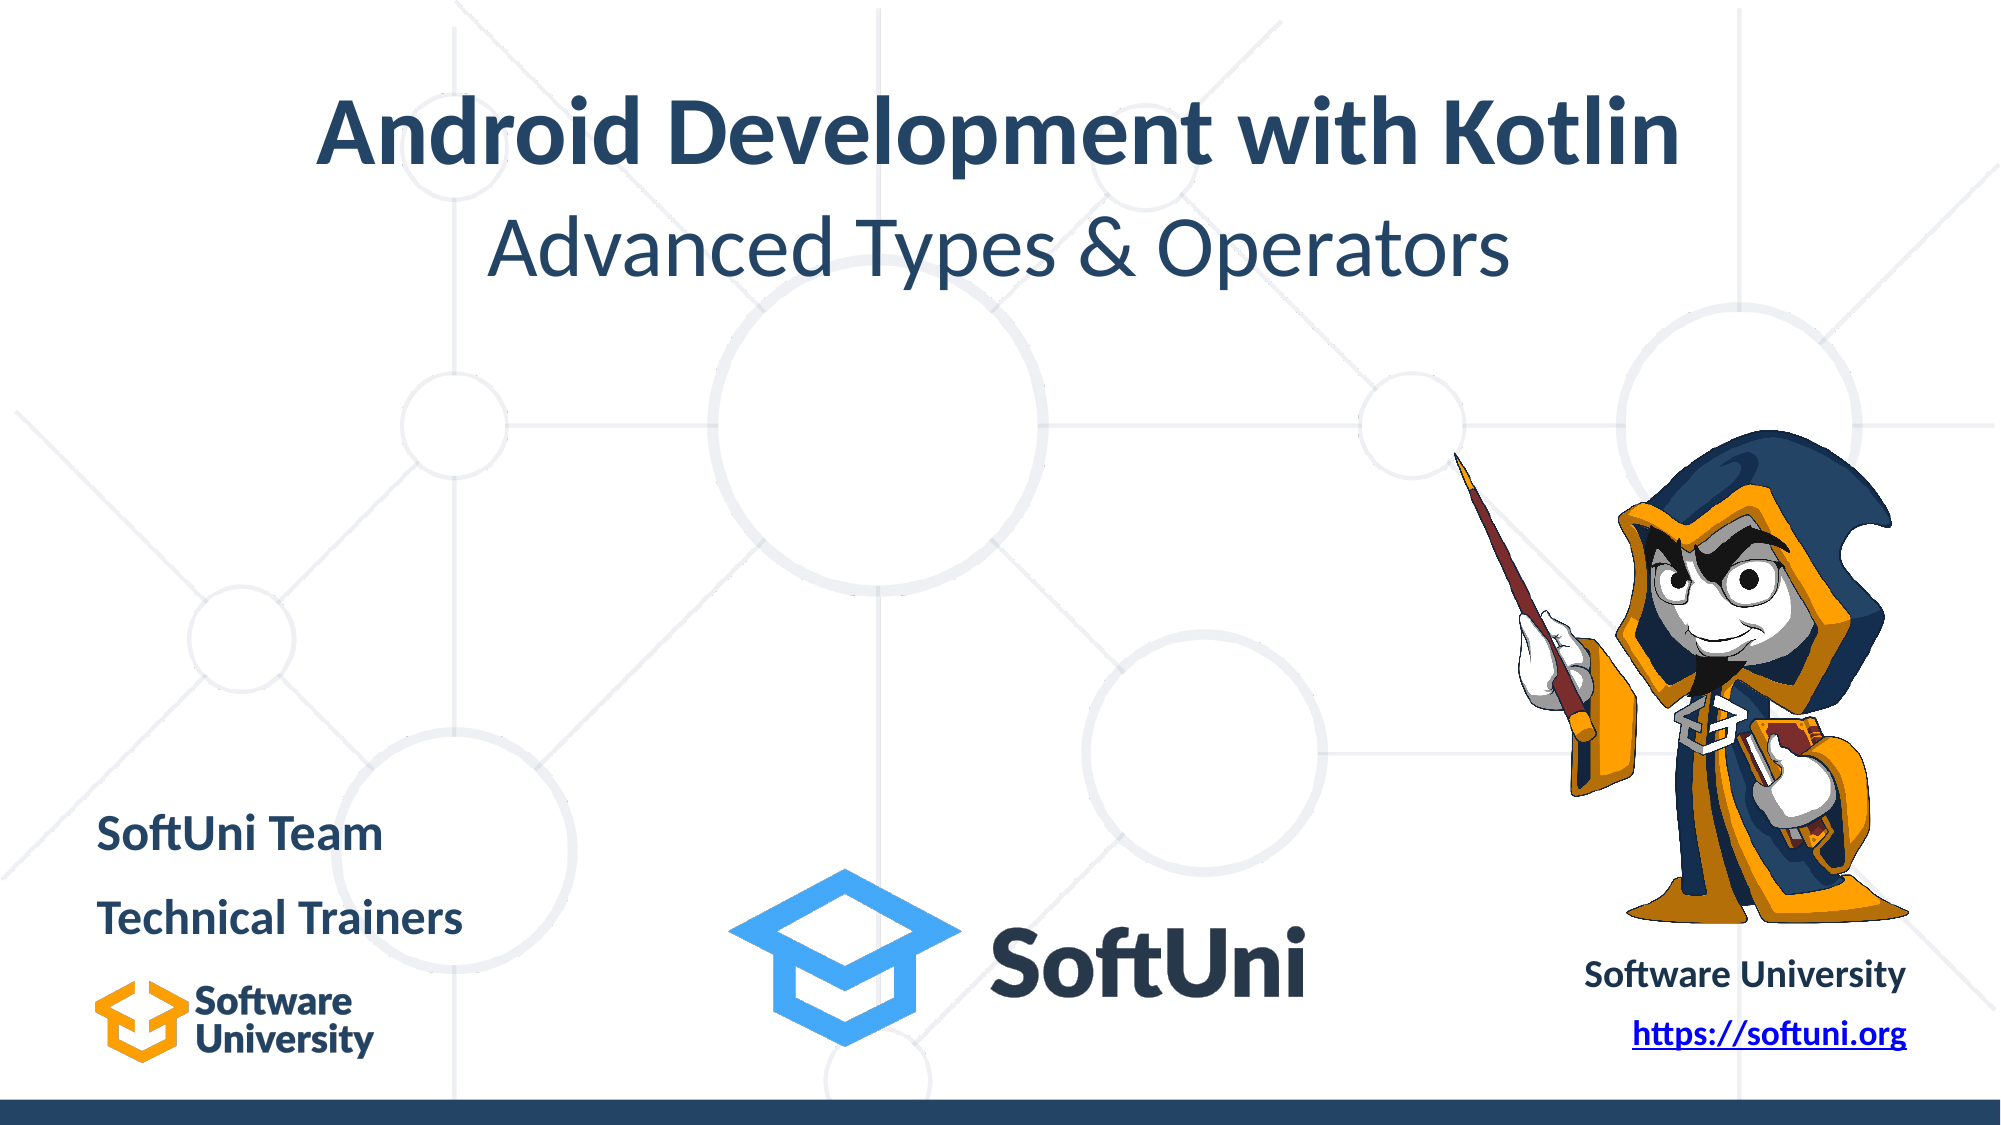

# Android Development with Kotlin
Advanced Types & Operators
SoftUni Team
Technical Trainers
Software University
https://softuni.org